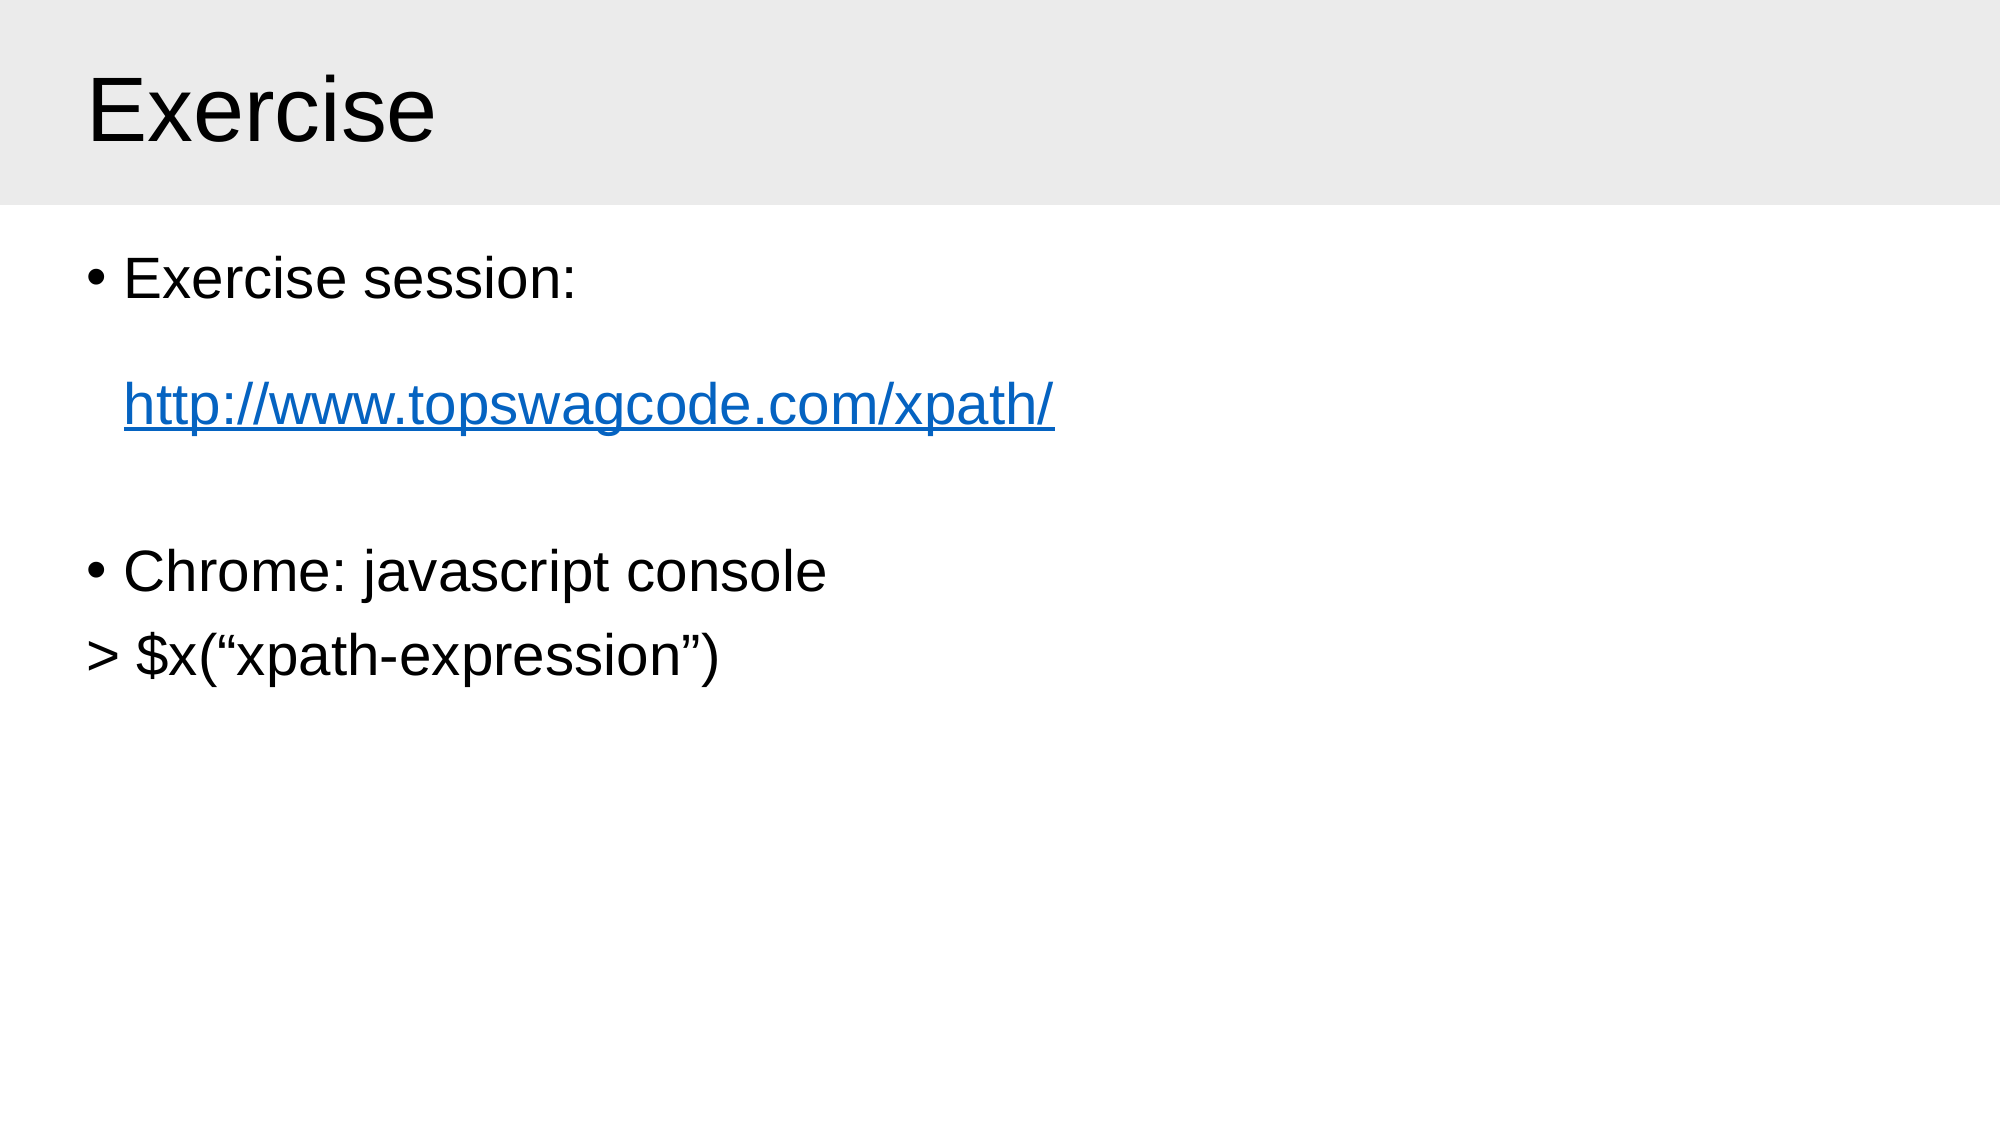

# Exercise
Exercise session:
http://www.topswagcode.com/xpath/

Chrome: javascript console
> $x(“xpath-expression”)